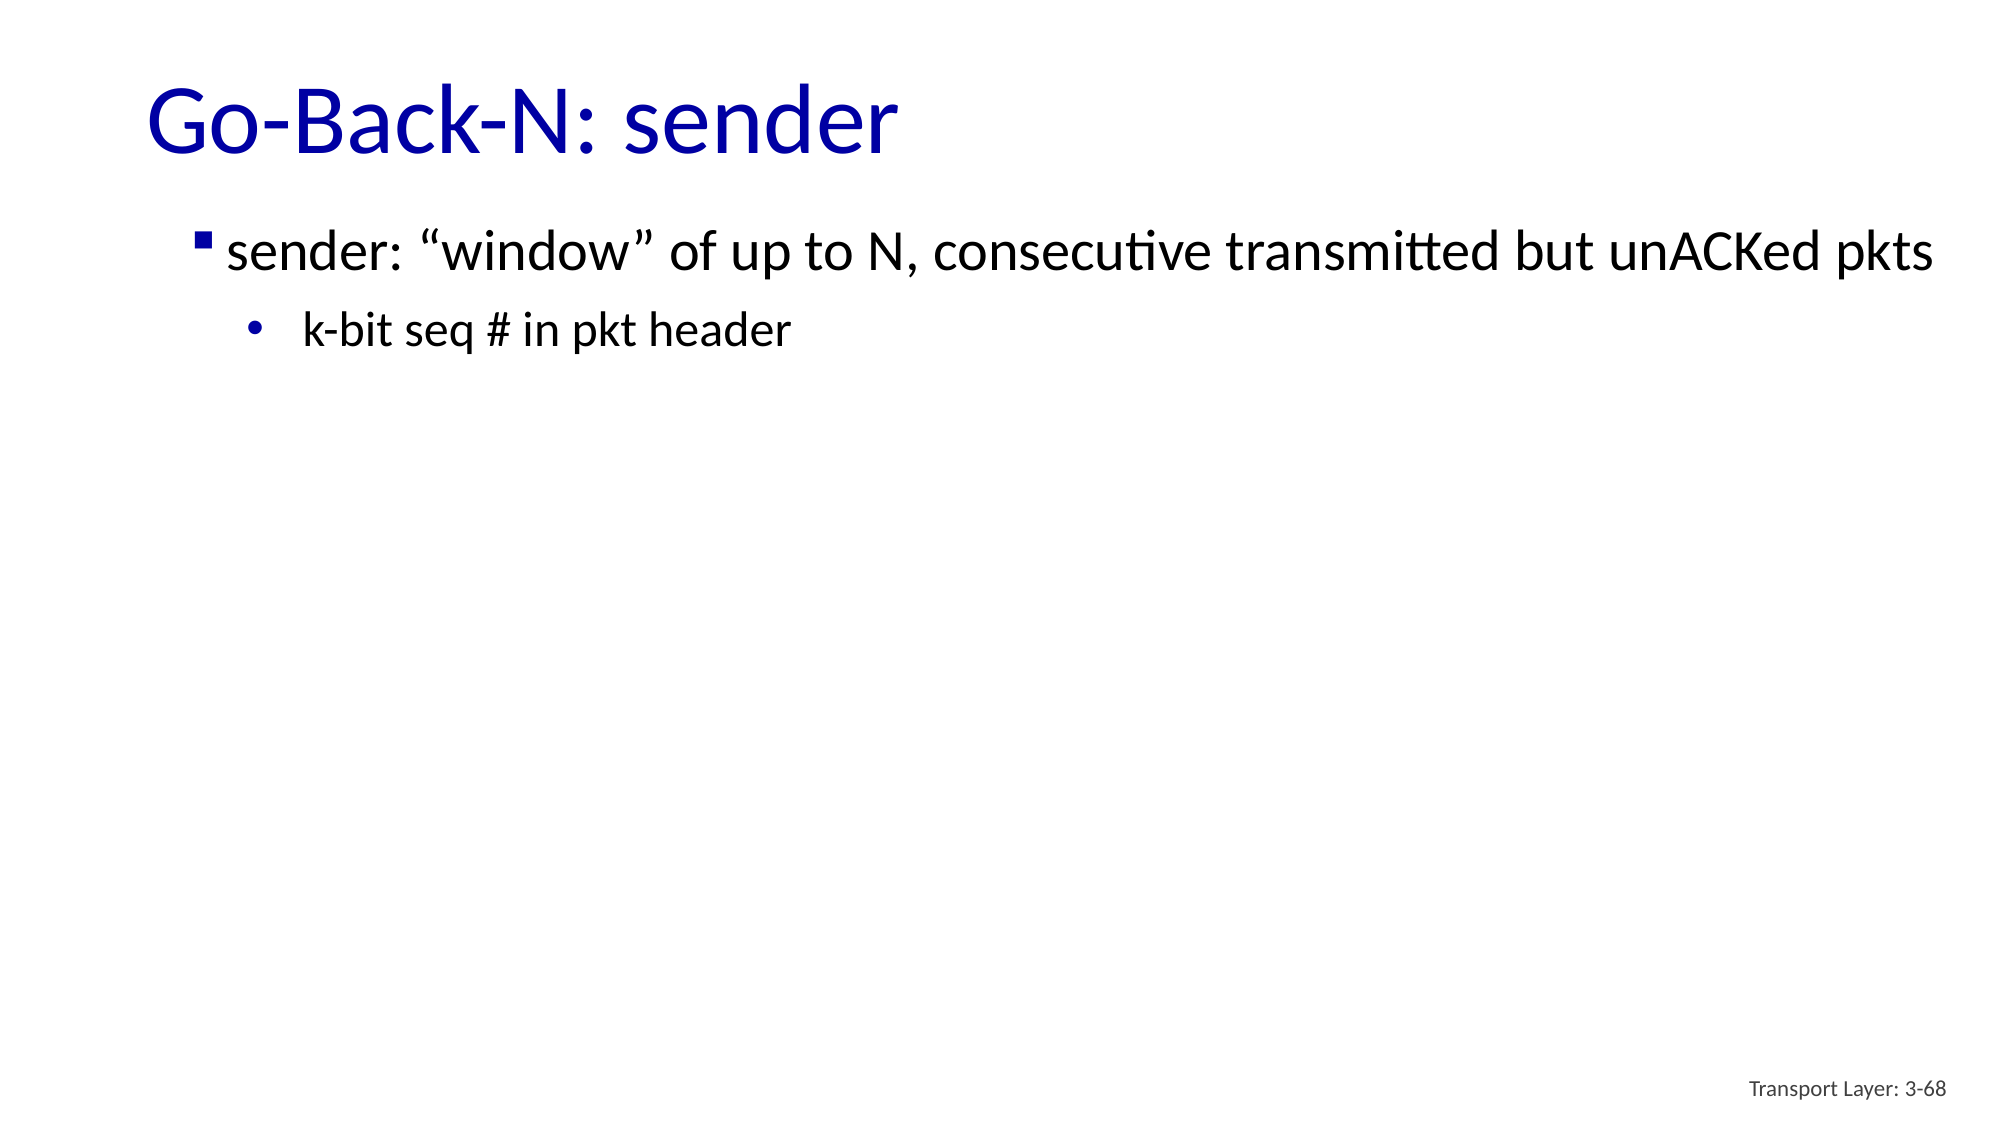

# Go-Back-N: sender
sender: “window” of up to N, consecutive transmitted but unACKed pkts
k-bit seq # in pkt header

Transport Layer: 3-68